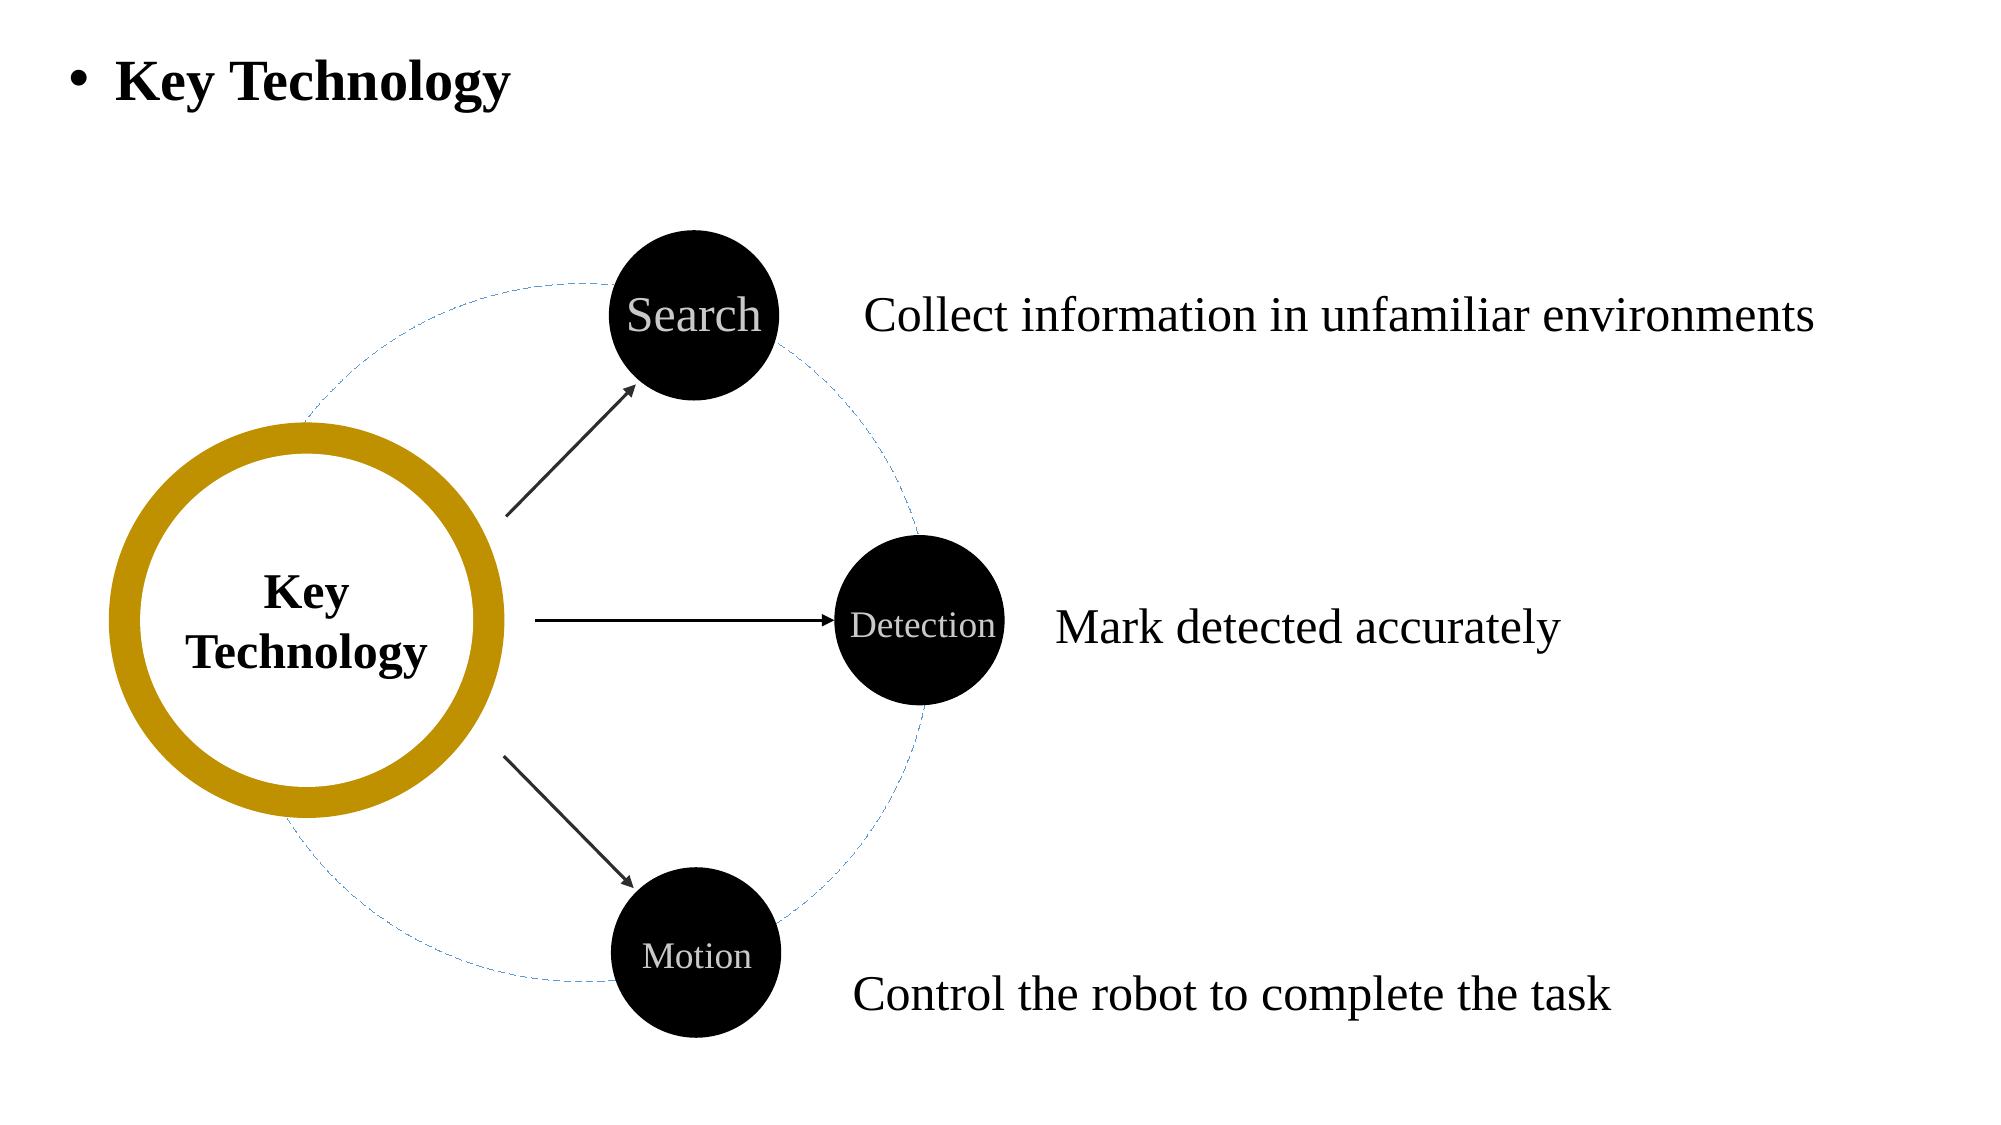

Key Technology

Search
Collect information in unfamiliar environments

Key Technology
Mark detected accurately
Detection

Motion
Control the robot to complete the task